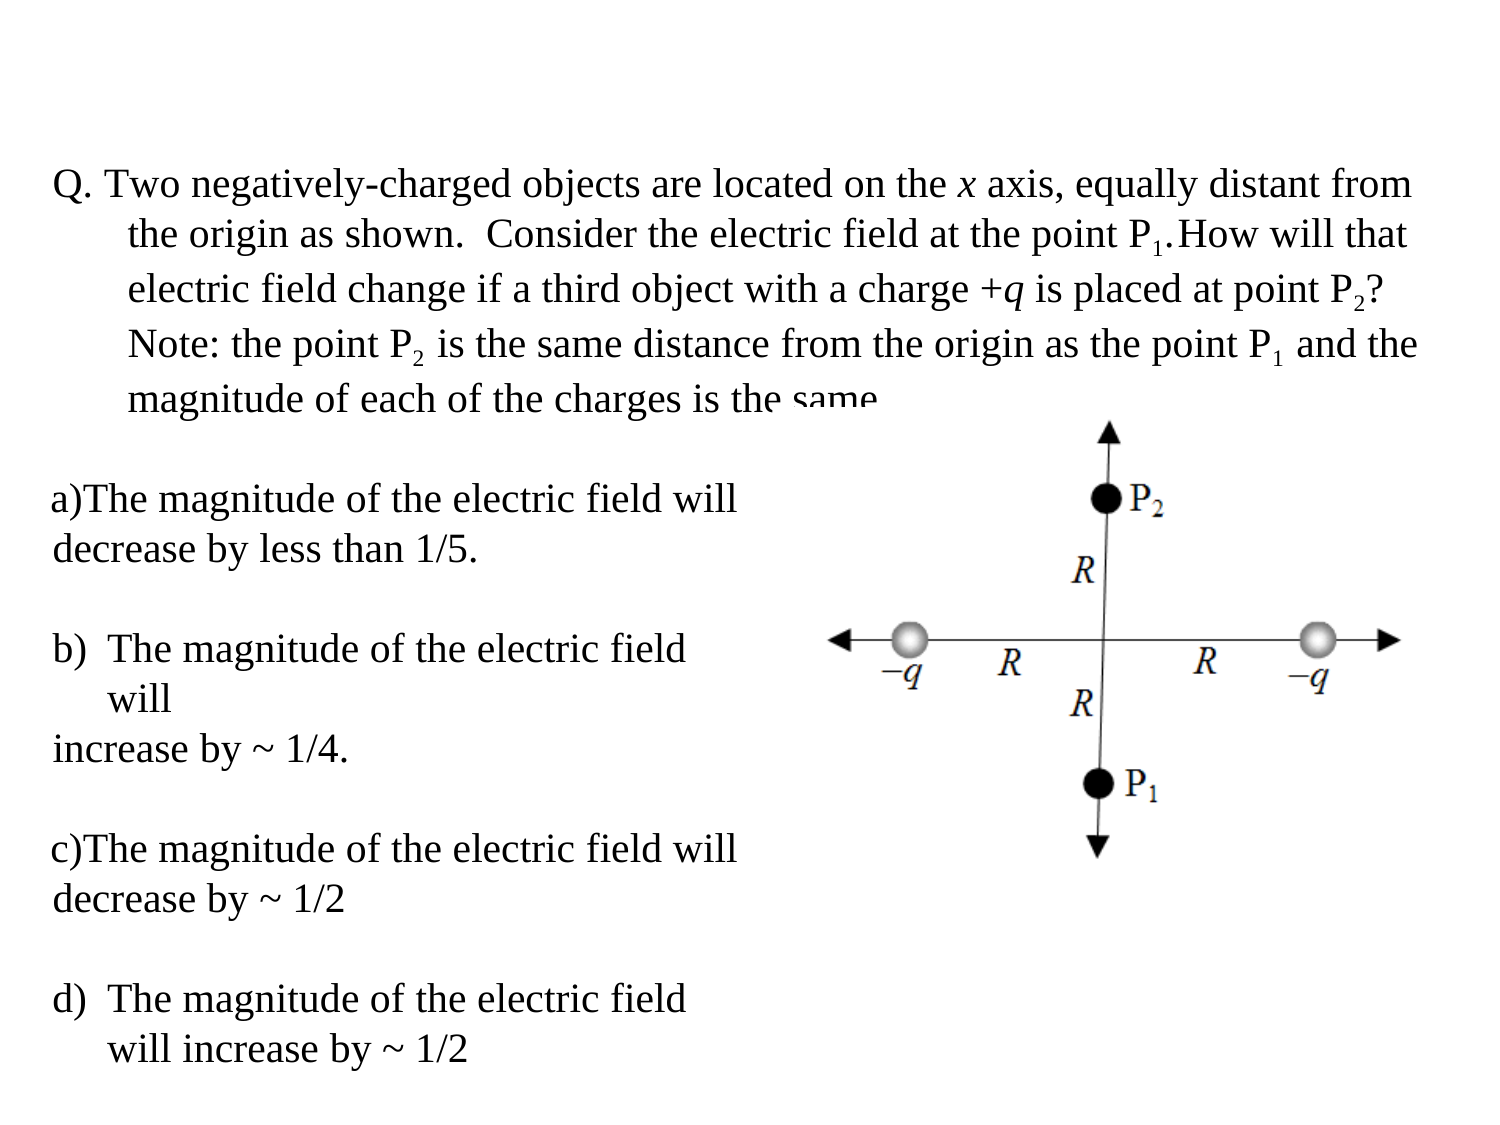

Q. Two negatively-charged objects are located on the x axis, equally distant from the origin as shown.  Consider the electric field at the point P1.	How will that electric field change if a third object with a charge +q is placed at point P2? Note: the point P2  is the same distance from the origin as the point P1  and the magnitude of each of the charges is the same.

The magnitude of the electric field will decrease by less than 1/5.

The magnitude of the electric field will
increase by ~ 1/4.

The magnitude of the electric field will decrease by ~ 1/2

The magnitude of the electric field will increase by ~ 1/2

The magnitude of the electric field will increase by 100%.